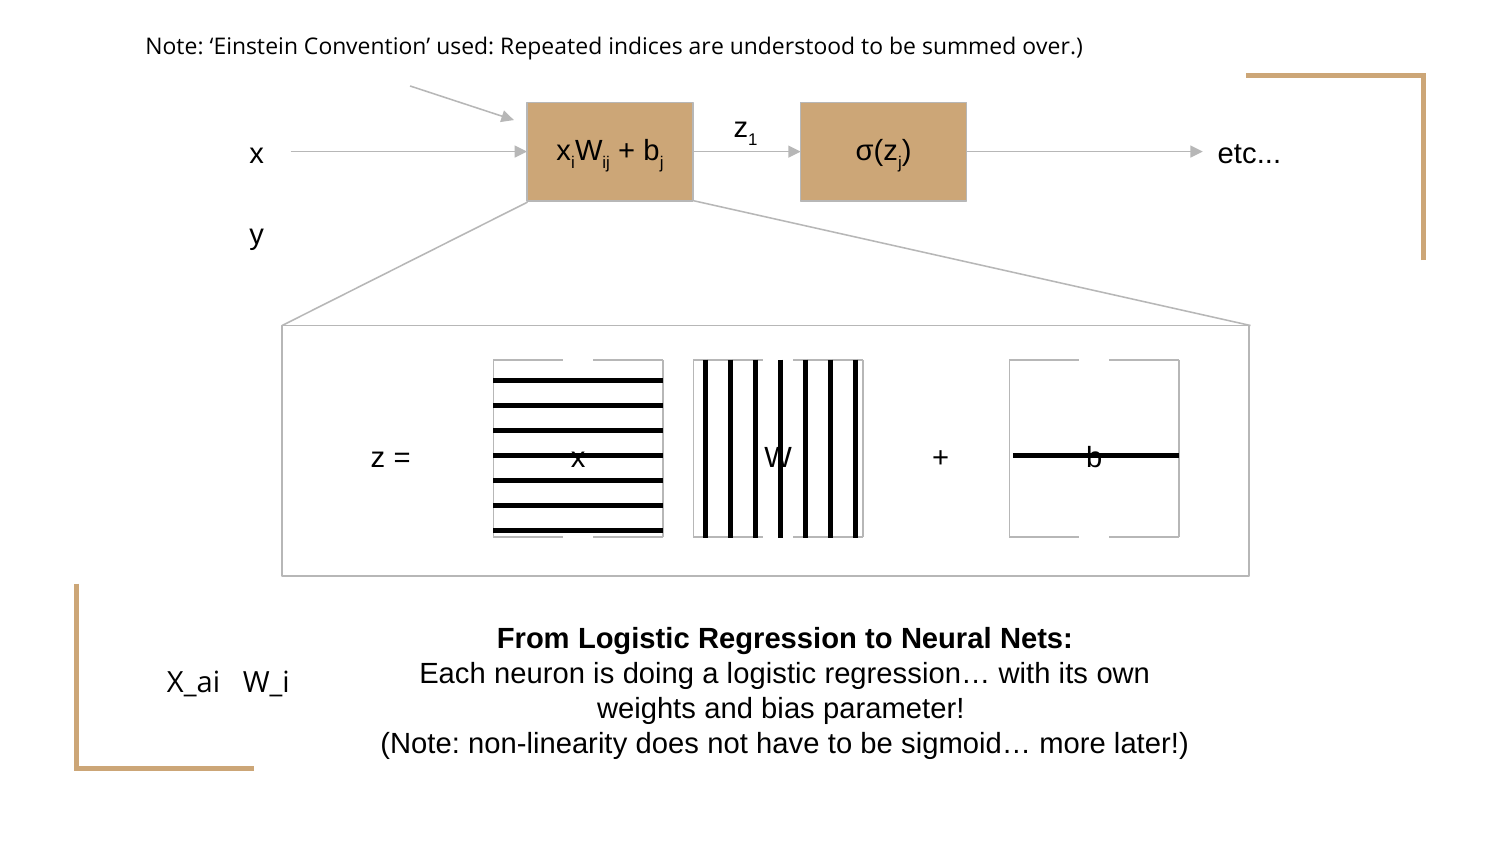

Note: ‘Einstein Convention’ used: Repeated indices are understood to be summed over.)
z1
x
xiWij + bj
σ(zj)
etc...
y

z =
x
W
+
b
X_ai   W_i
From Logistic Regression to Neural Nets:
Each neuron is doing a logistic regression… with its own weights and bias parameter!
(Note: non-linearity does not have to be sigmoid… more later!)